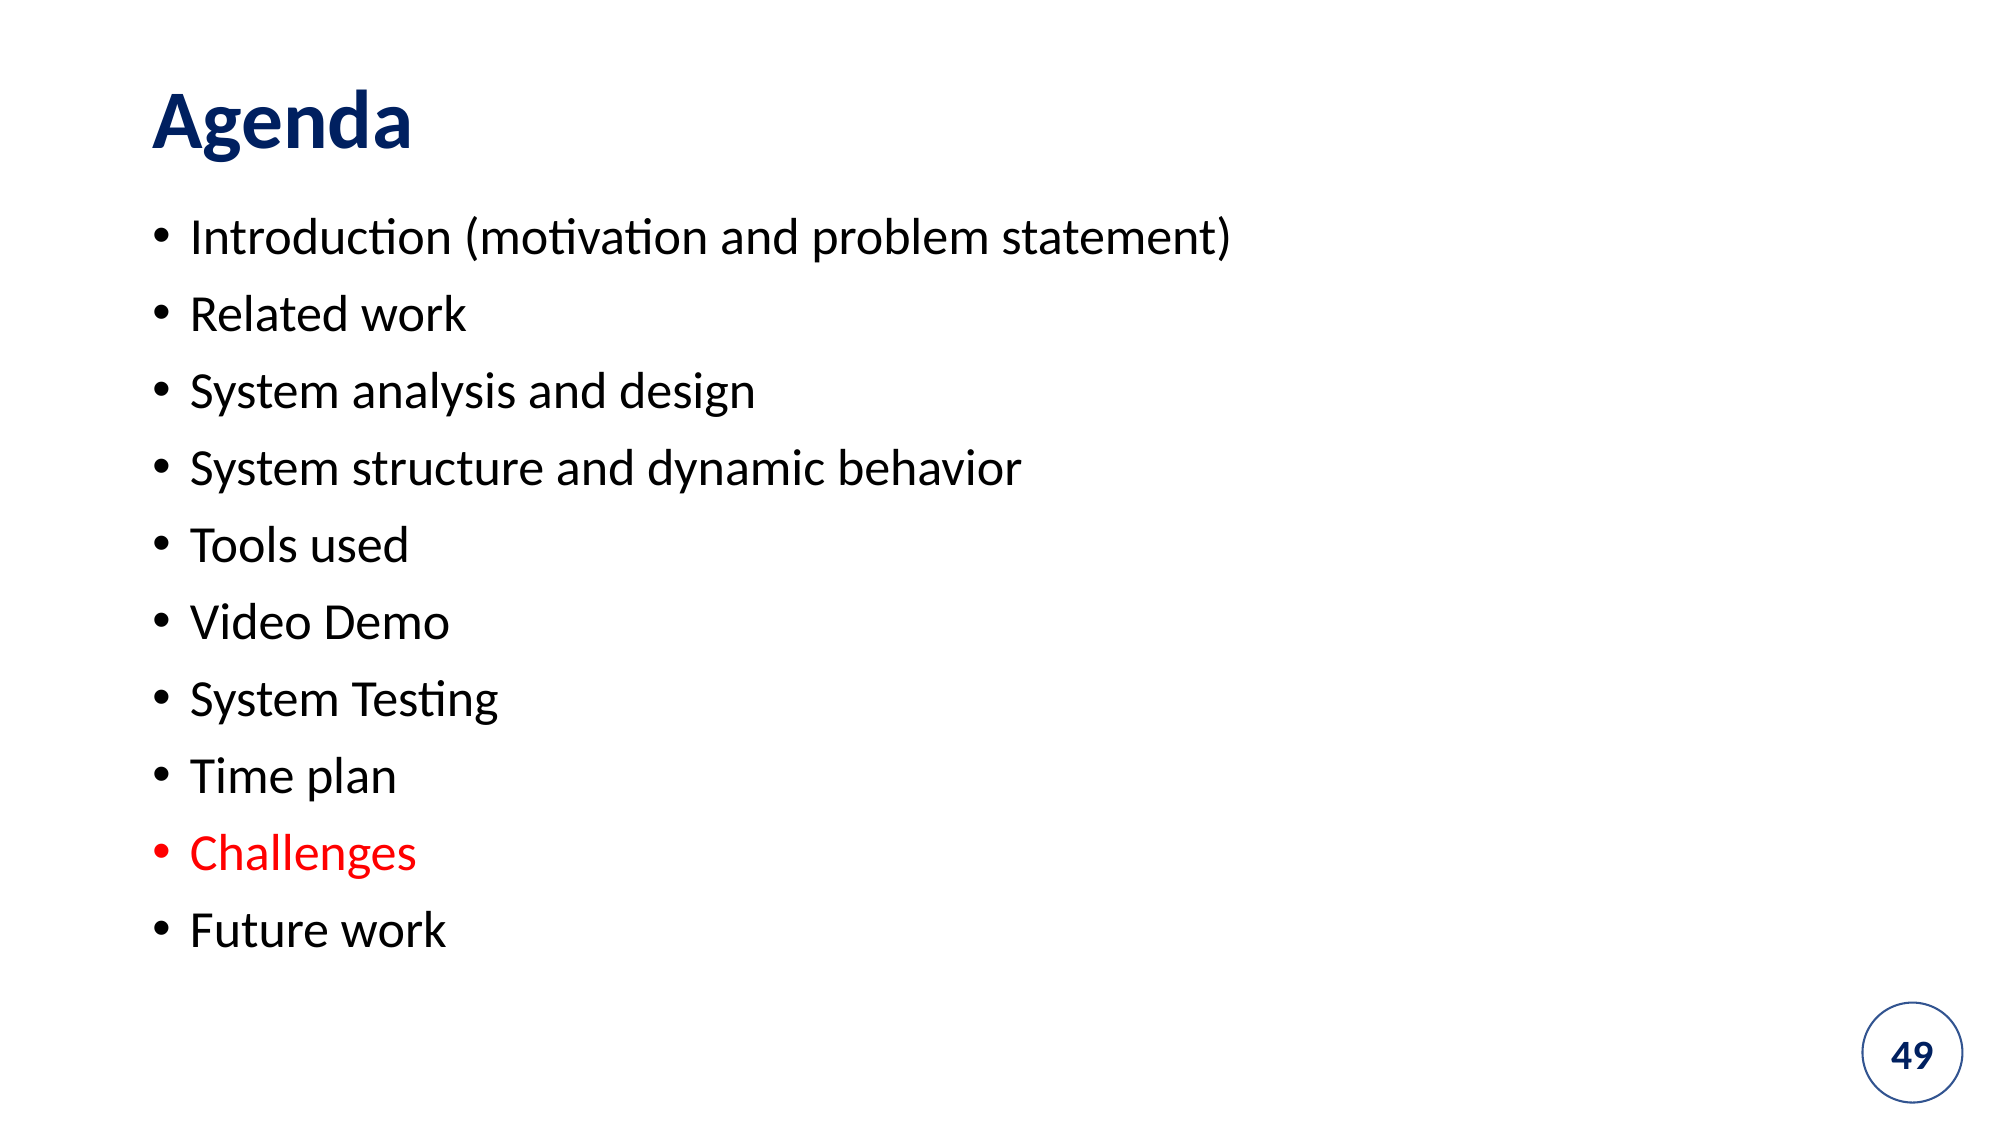

Agenda
Introduction (motivation and problem statement)
Related work
System analysis and design
System structure and dynamic behavior
Tools used
Video Demo
System Testing
Time plan
Challenges
Future work

49